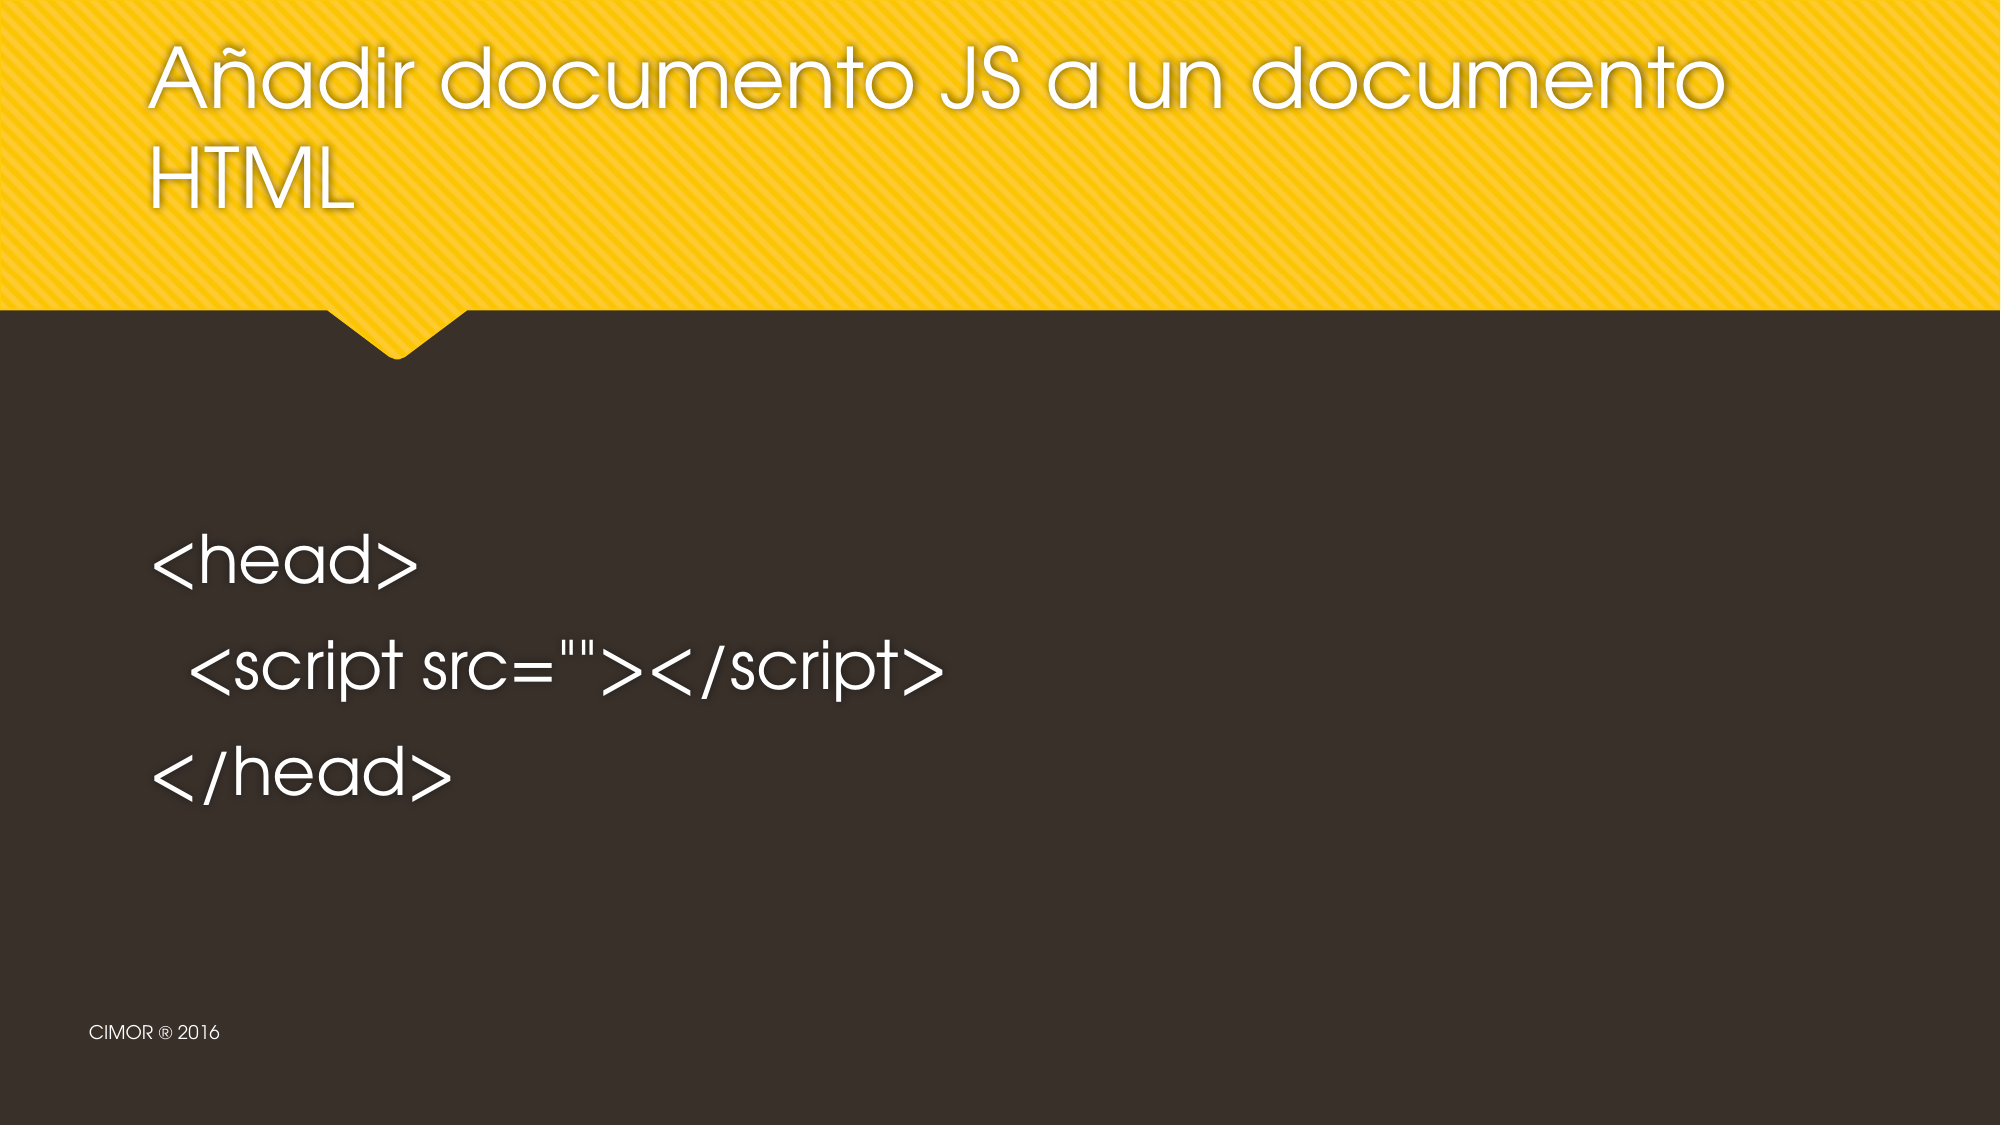

# Añadir documento JS a un documento HTML
<head>
  <script src=""></script>
</head>
CIMOR ® 2016